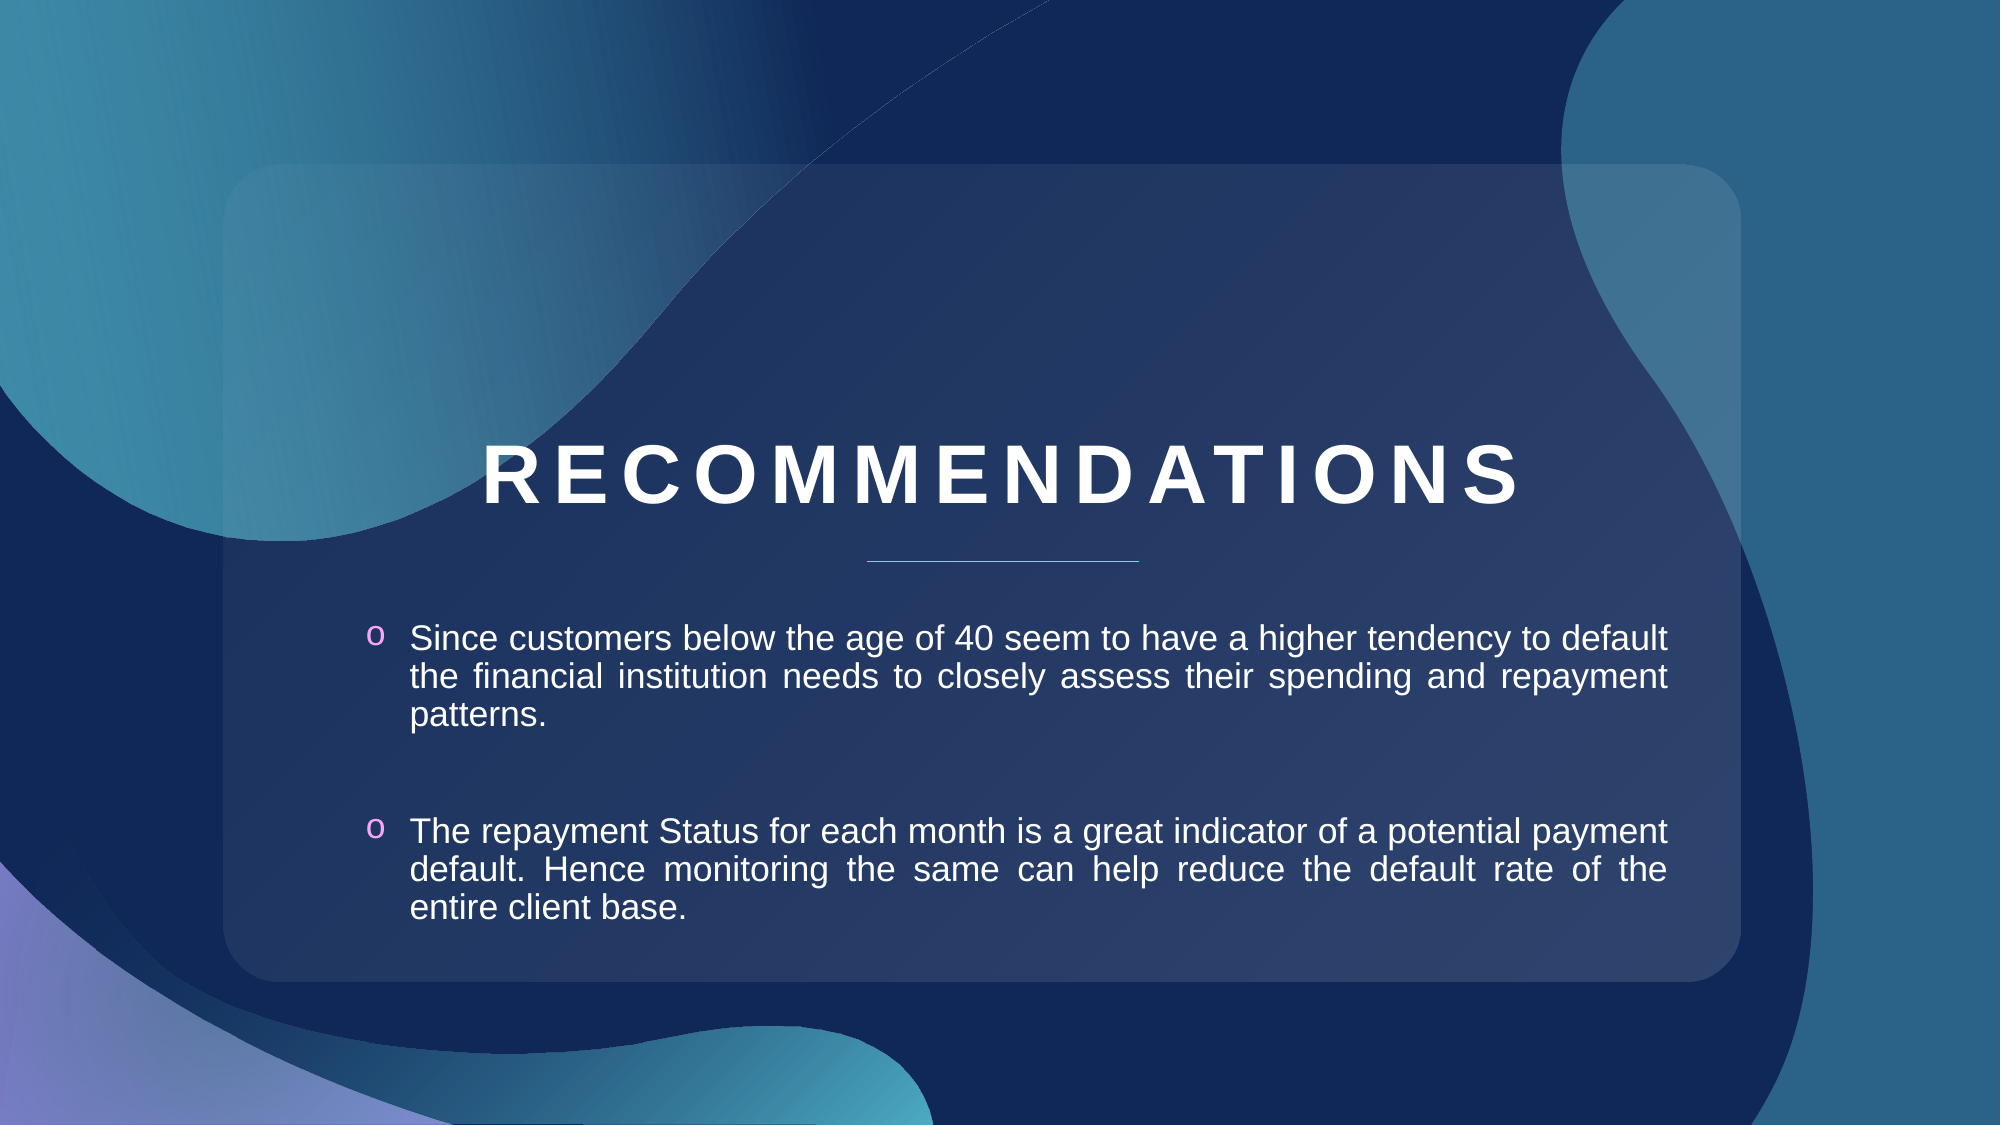

# RECOMMENDATIONS
Since customers below the age of 40 seem to have a higher tendency to default the financial institution needs to closely assess their spending and repayment patterns.

The repayment Status for each month is a great indicator of a potential payment default. Hence monitoring the same can help reduce the default rate of the entire client base.